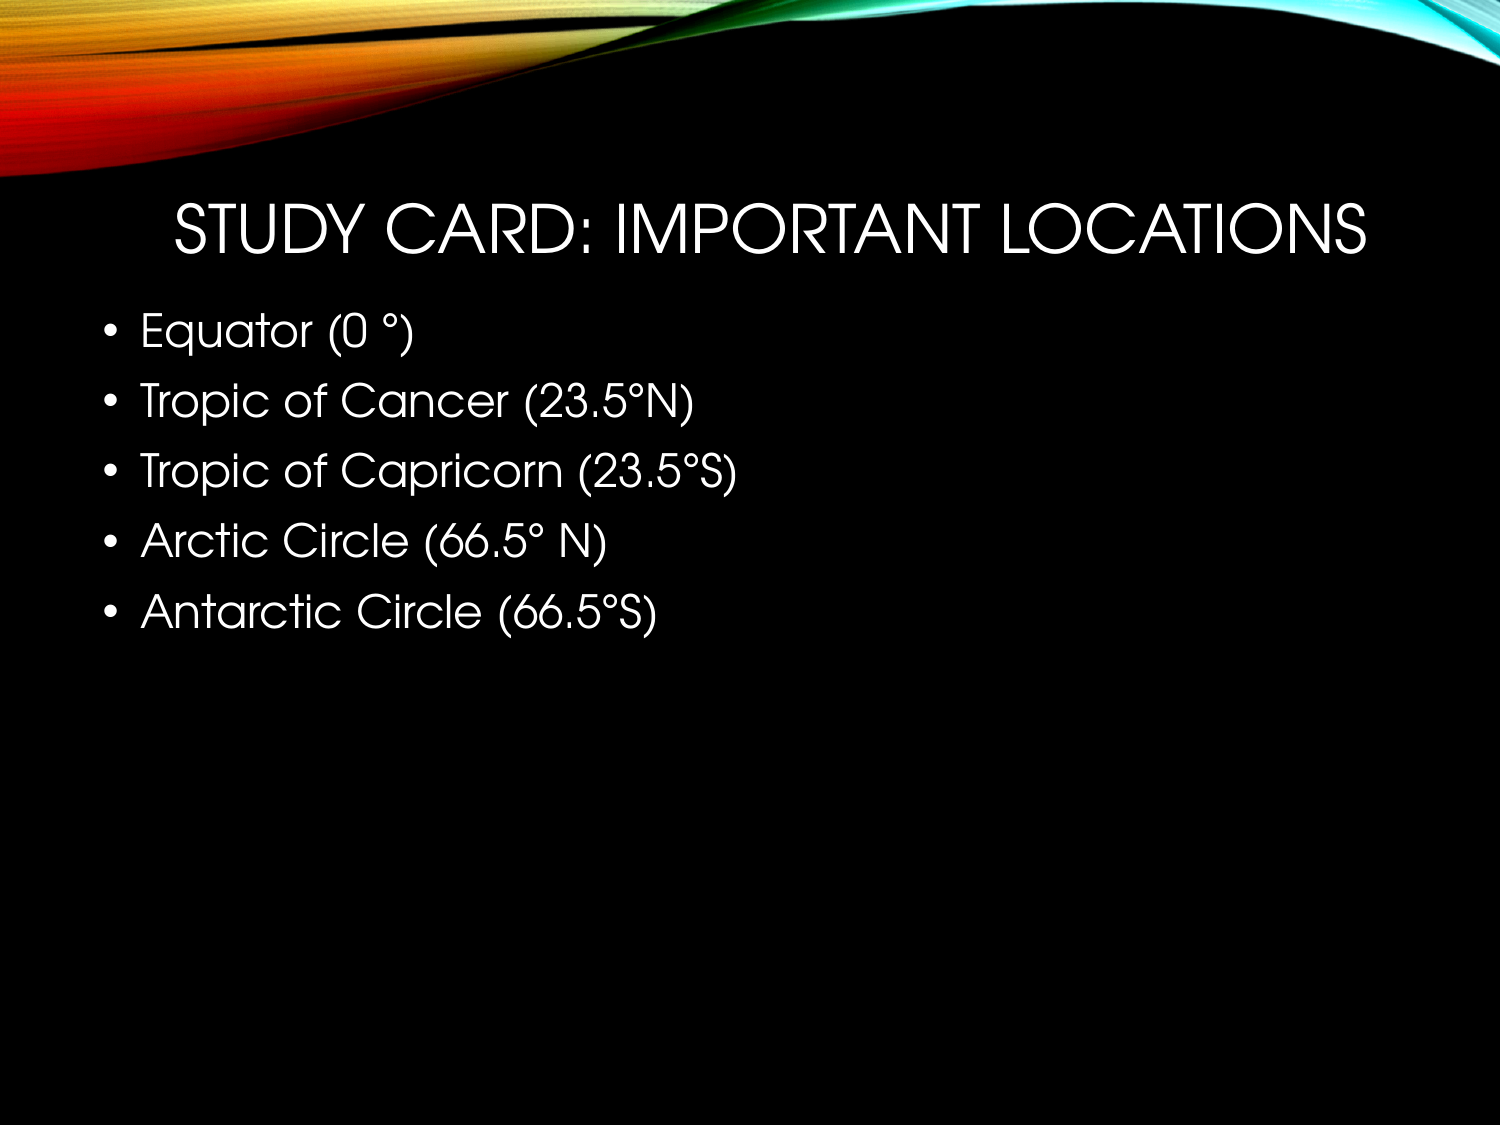

# Study Card: Important Locations
Equator (0 °)
Tropic of Cancer (23.5°N)
Tropic of Capricorn (23.5°S)
Arctic Circle (66.5° N)
Antarctic Circle (66.5°S)